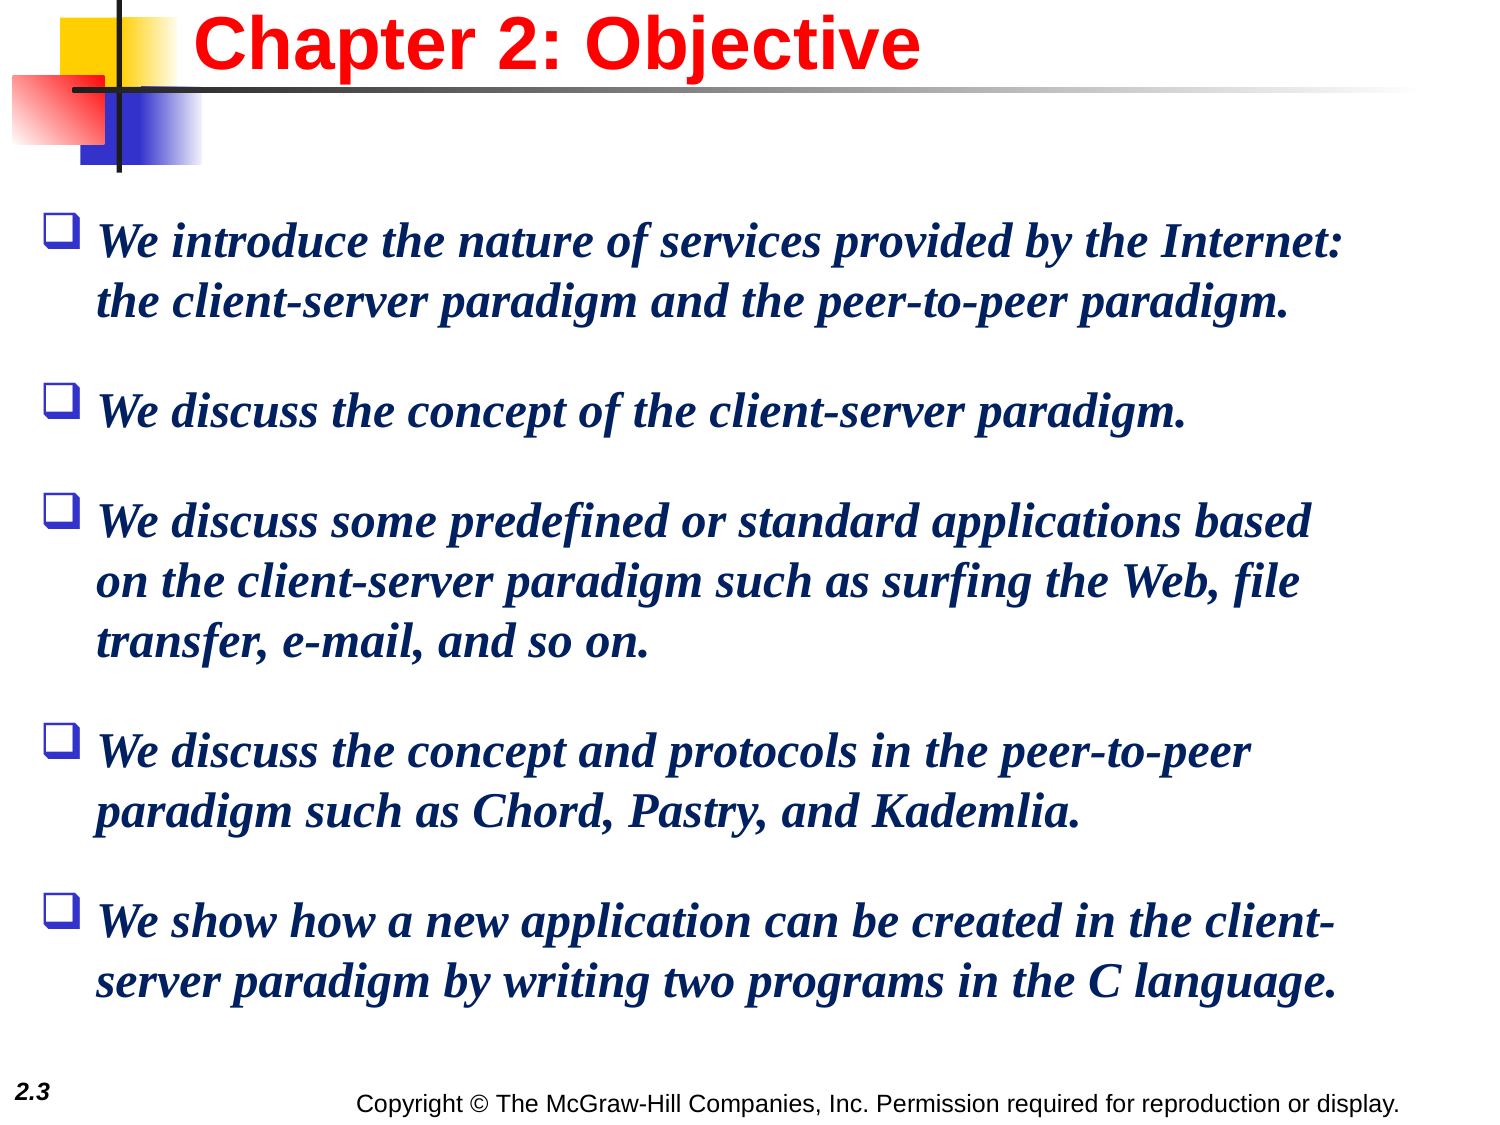

Chapter 2: Objective

We introduce the nature of services provided by the Internet:  the client-server paradigm and the peer-to-peer paradigm.
We discuss the concept of the client-server paradigm.
We discuss some predefined or standard applications based on the client-server paradigm such as surfing the Web, file transfer, e-mail, and so on.
We discuss the concept and protocols in the peer-to-peer paradigm such as Chord, Pastry, and Kademlia.
We show how a new application can be created in the client-server paradigm by writing two programs in the C language.

2.3